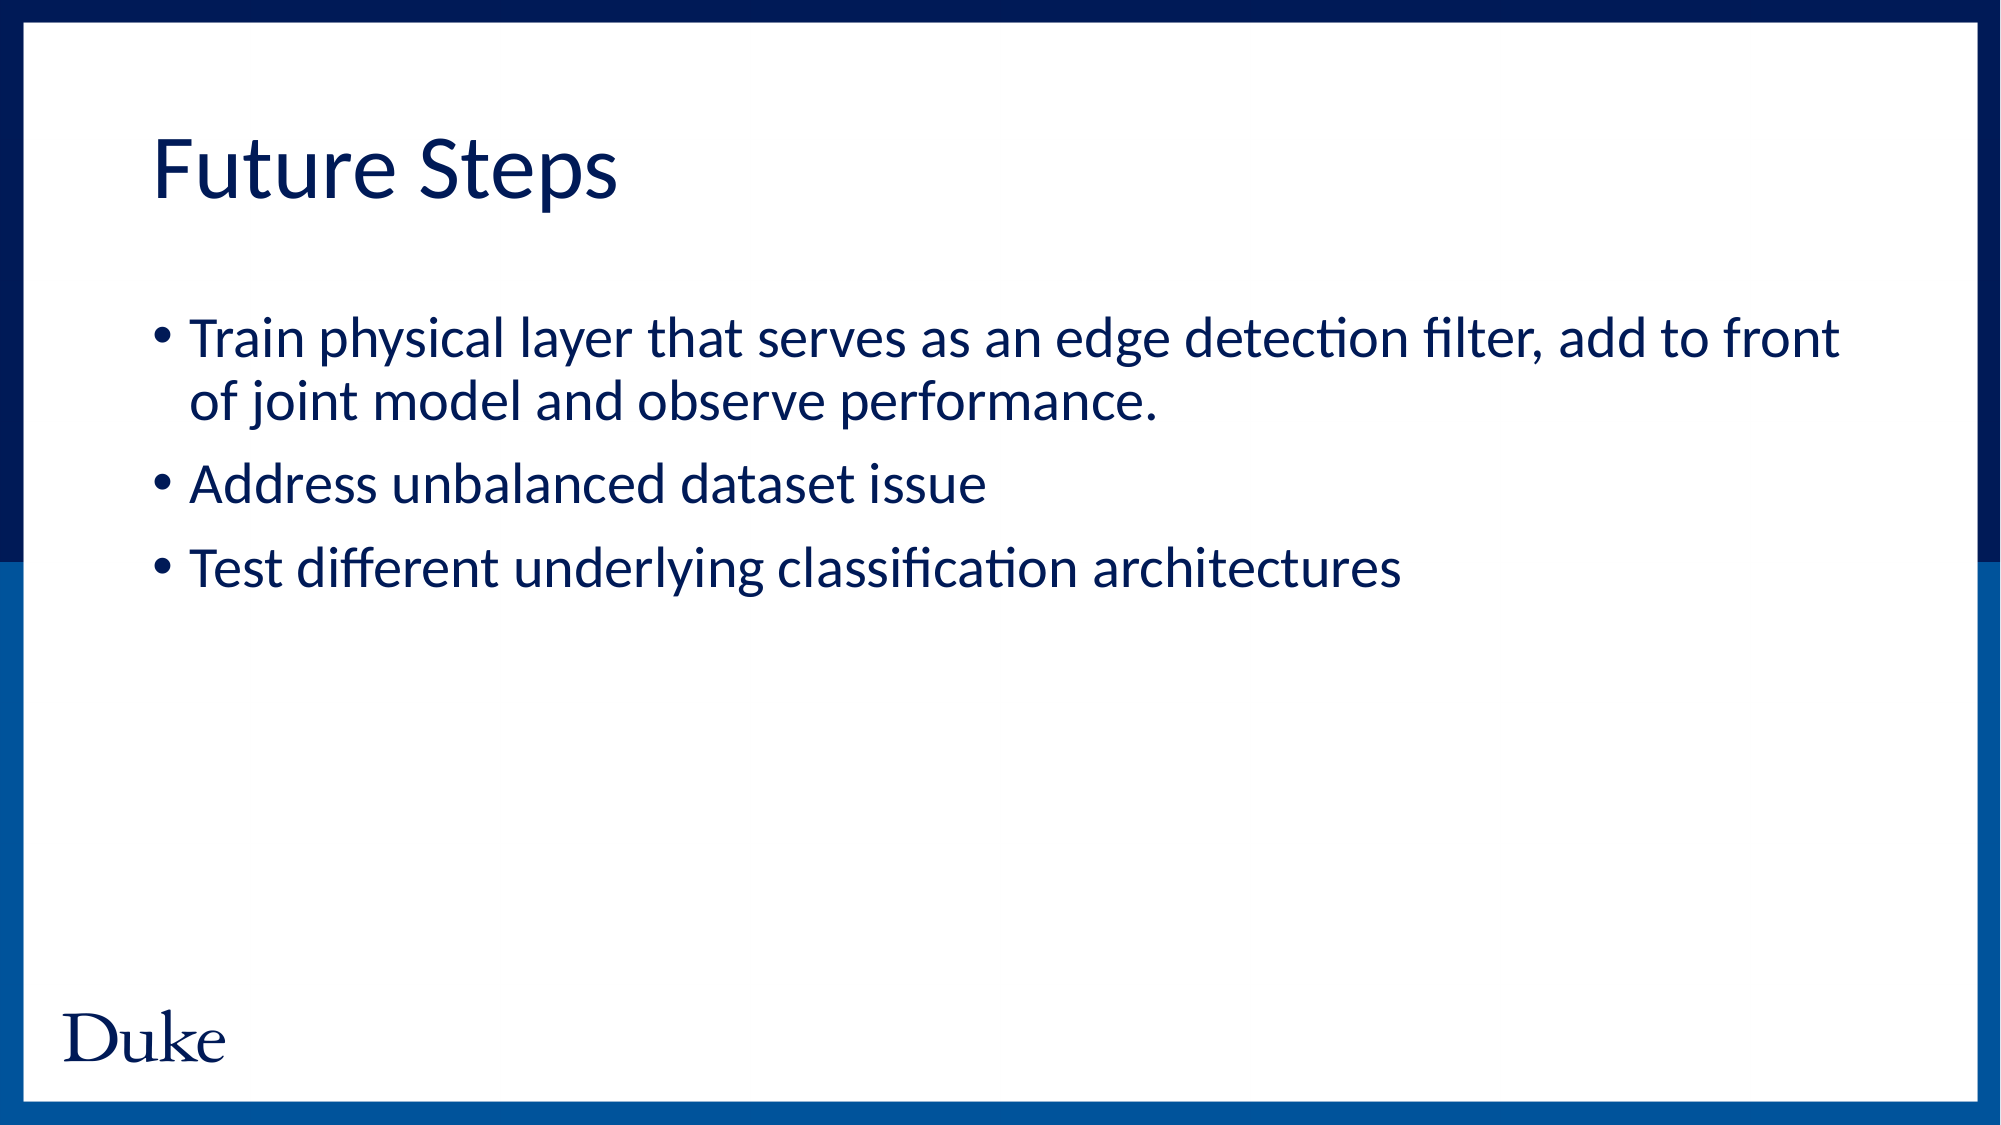

# Future Steps
Train physical layer that serves as an edge detection filter, add to front of joint model and observe performance.
Address unbalanced dataset issue
Test different underlying classification architectures